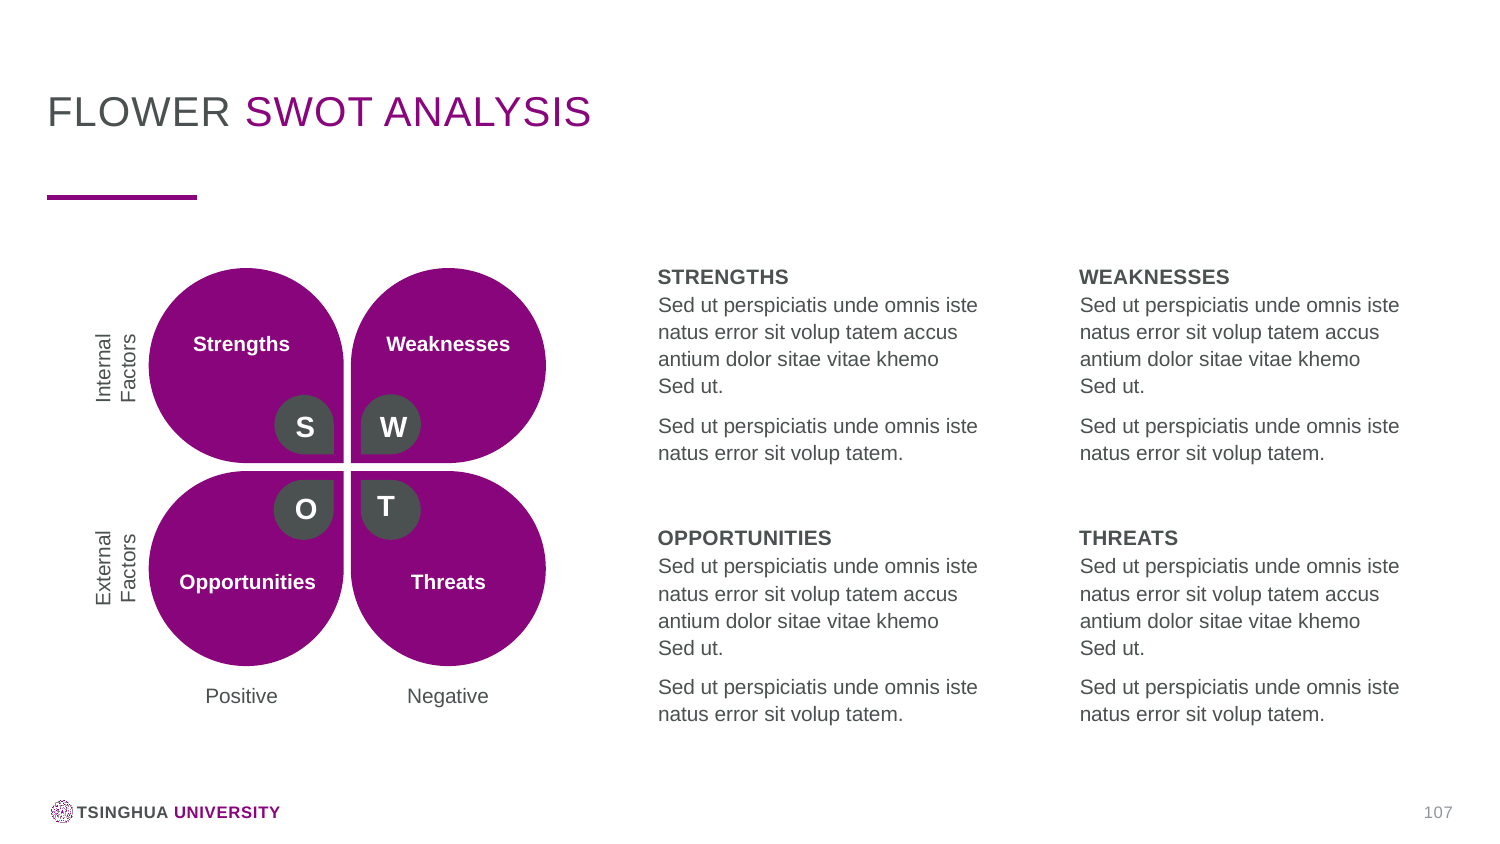

Flower SWOT Analysis

Strengths
Weaknesses

Sed ut perspiciatis unde omnis iste natus error sit volup tatem accus antium dolor sitae vitae khemo Sed ut.
Sed ut perspiciatis unde omnis iste natus error sit volup tatem.
Sed ut perspiciatis unde omnis iste natus error sit volup tatem accus antium dolor sitae vitae khemo Sed ut.
Sed ut perspiciatis unde omnis iste natus error sit volup tatem.
Strengths
Weaknesses
Internal Factors

W

S

O

T
Opportunities
Threats
External Factors
Sed ut perspiciatis unde omnis iste natus error sit volup tatem accus antium dolor sitae vitae khemo Sed ut.
Sed ut perspiciatis unde omnis iste natus error sit volup tatem.
Sed ut perspiciatis unde omnis iste natus error sit volup tatem accus antium dolor sitae vitae khemo Sed ut.
Sed ut perspiciatis unde omnis iste natus error sit volup tatem.
Opportunities
Threats
Positive
Negative